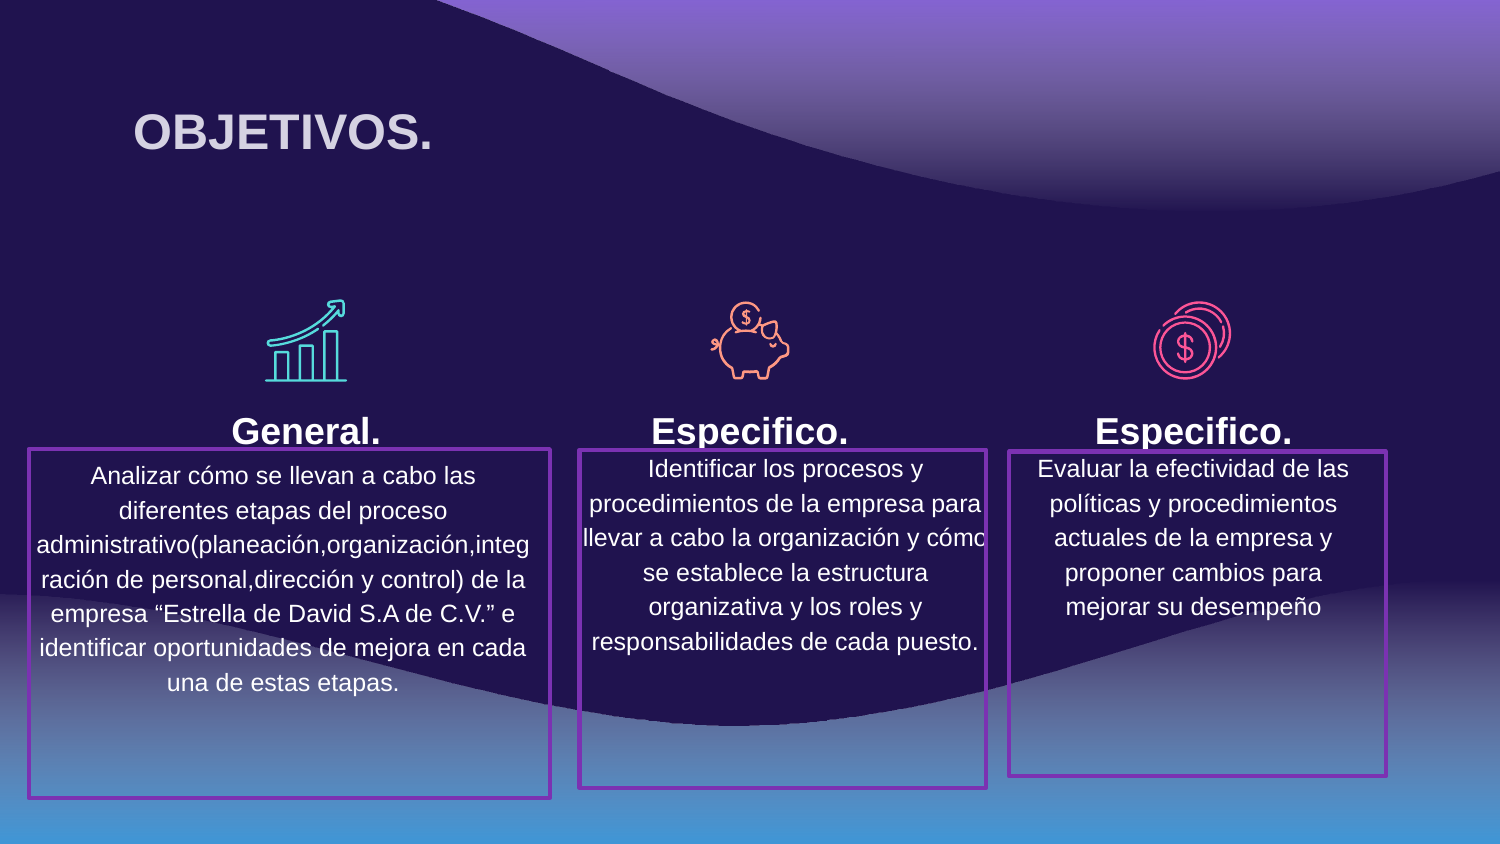

# OBJETIVOS.

General.
Especifico.
Especifico.
Evaluar la efectividad de las políticas y procedimientos actuales de la empresa y proponer cambios para mejorar su desempeño
Identificar los procesos y procedimientos de la empresa para llevar a cabo la organización y cómo se establece la estructura organizativa y los roles y responsabilidades de cada puesto.
Analizar cómo se llevan a cabo las diferentes etapas del proceso administrativo(planeación,organización,integración de personal,dirección y control) de la empresa “Estrella de David S.A de C.V.” e identificar oportunidades de mejora en cada una de estas etapas.